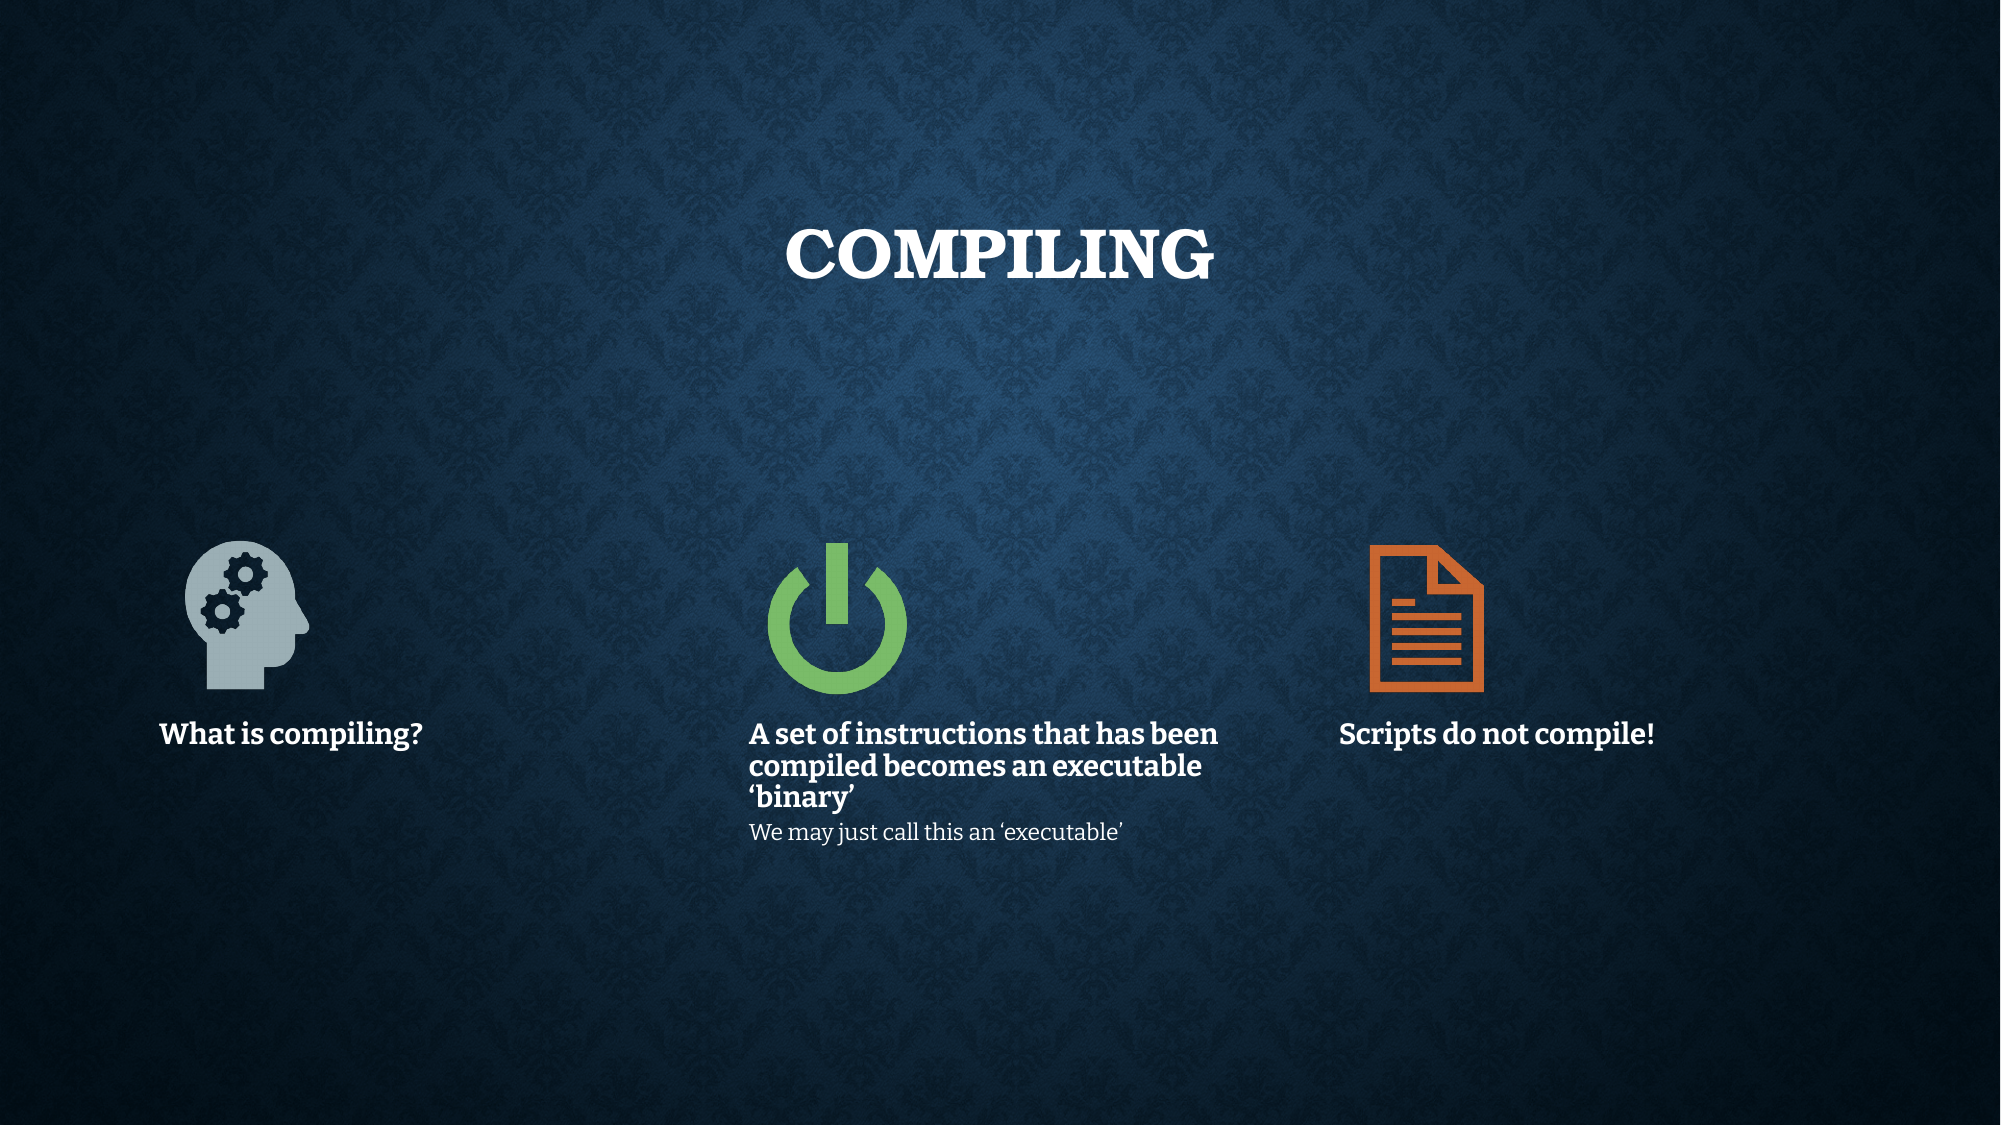

# Compiling
What is compiling?
A set of instructions that has been compiled becomes an executable ‘binary’
We may just call this an ‘executable’
Scripts do not compile!